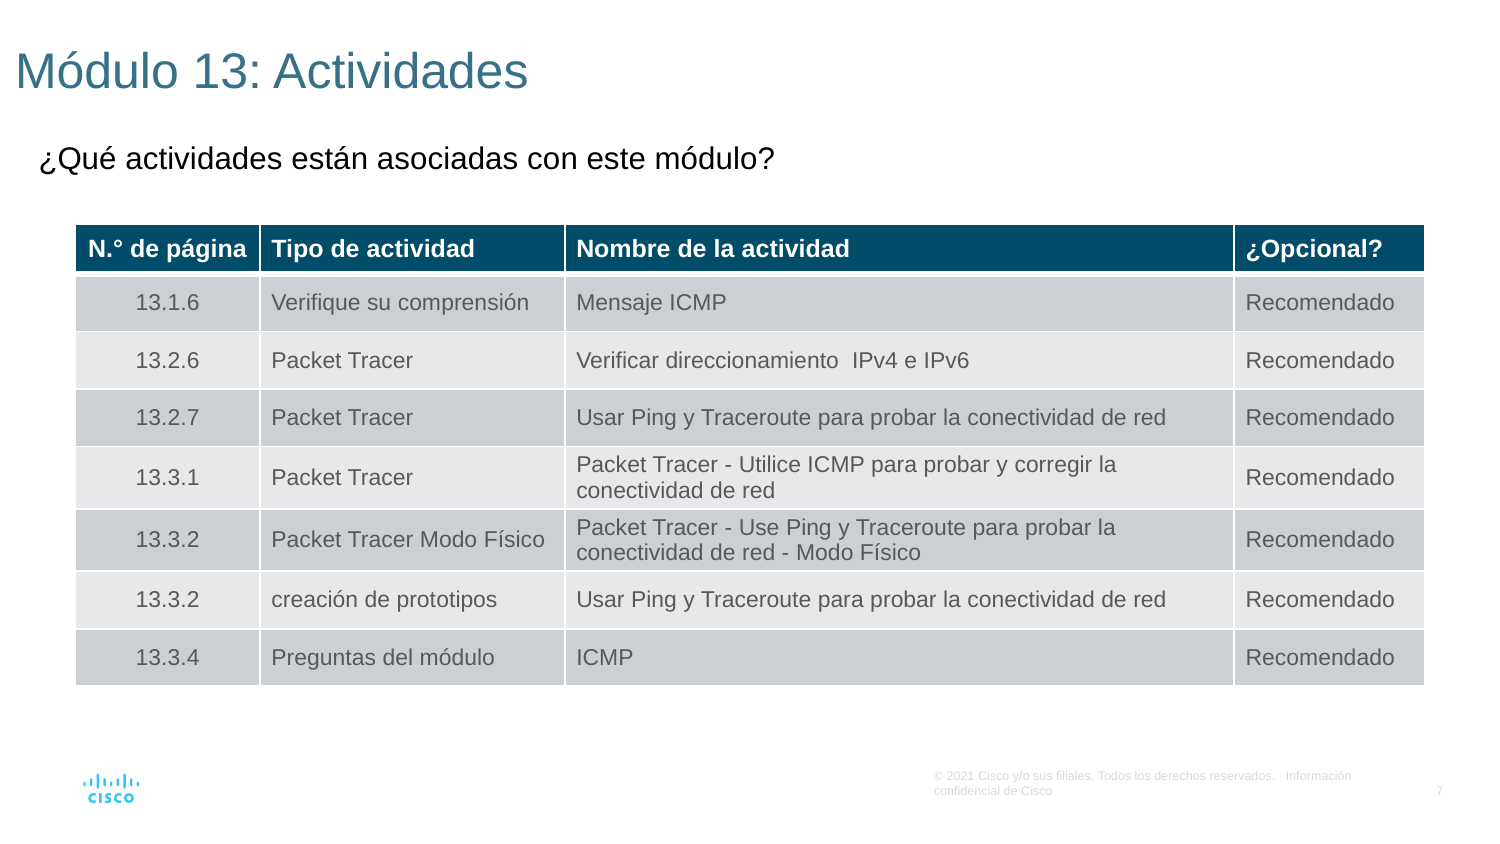

# Módulo 13: Actividades
¿Qué actividades﻿ están asociadas con este módulo?

| N.° de página | Tipo de actividad | Nombre de la actividad | ¿Opcional? |
| --- | --- | --- | --- |
| 13.1.6 | Verifique su comprensión | Mensaje ICMP | Recomendado |
| 13.2.6 | Packet Tracer | Verificar direccionamiento IPv4 e IPv6 | Recomendado |
| 13.2.7 | Packet Tracer | Usar Ping y Traceroute para probar la conectividad de red | Recomendado |
| 13.3.1 | Packet Tracer | Packet Tracer - Utilice ICMP para probar y corregir la conectividad de red | Recomendado |
| 13.3.2 | Packet Tracer Modo Físico | Packet Tracer - Use Ping y Traceroute para probar la conectividad de red - Modo Físico | Recomendado |
| 13.3.2 | creación de prototipos | Usar Ping y Traceroute para probar la conectividad de red | Recomendado |
| 13.3.4 | Preguntas del módulo | ICMP | Recomendado |